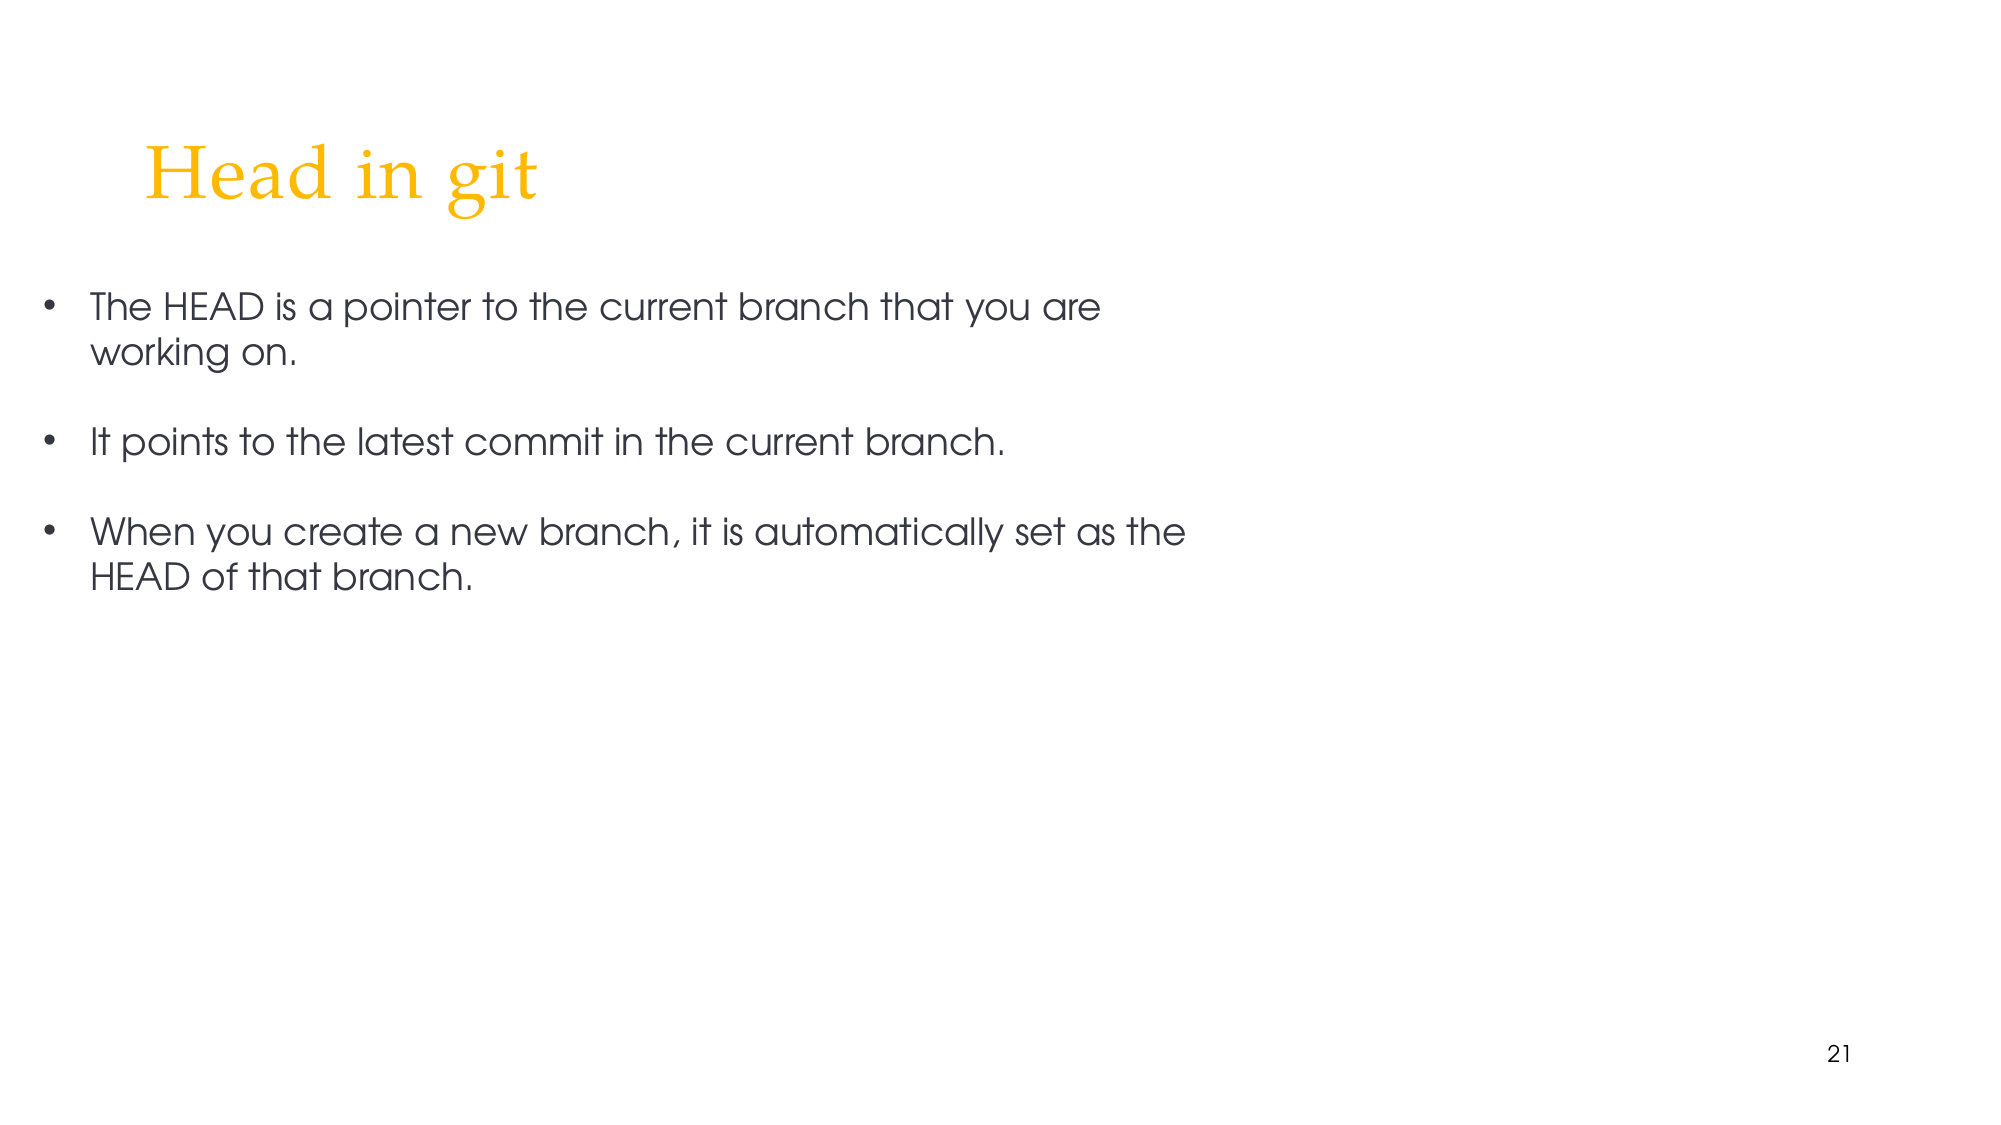

# Head in git
The HEAD is a pointer to the current branch that you are working on.

It points to the latest commit in the current branch.

When you create a new branch, it is automatically set as the HEAD of that branch.
21